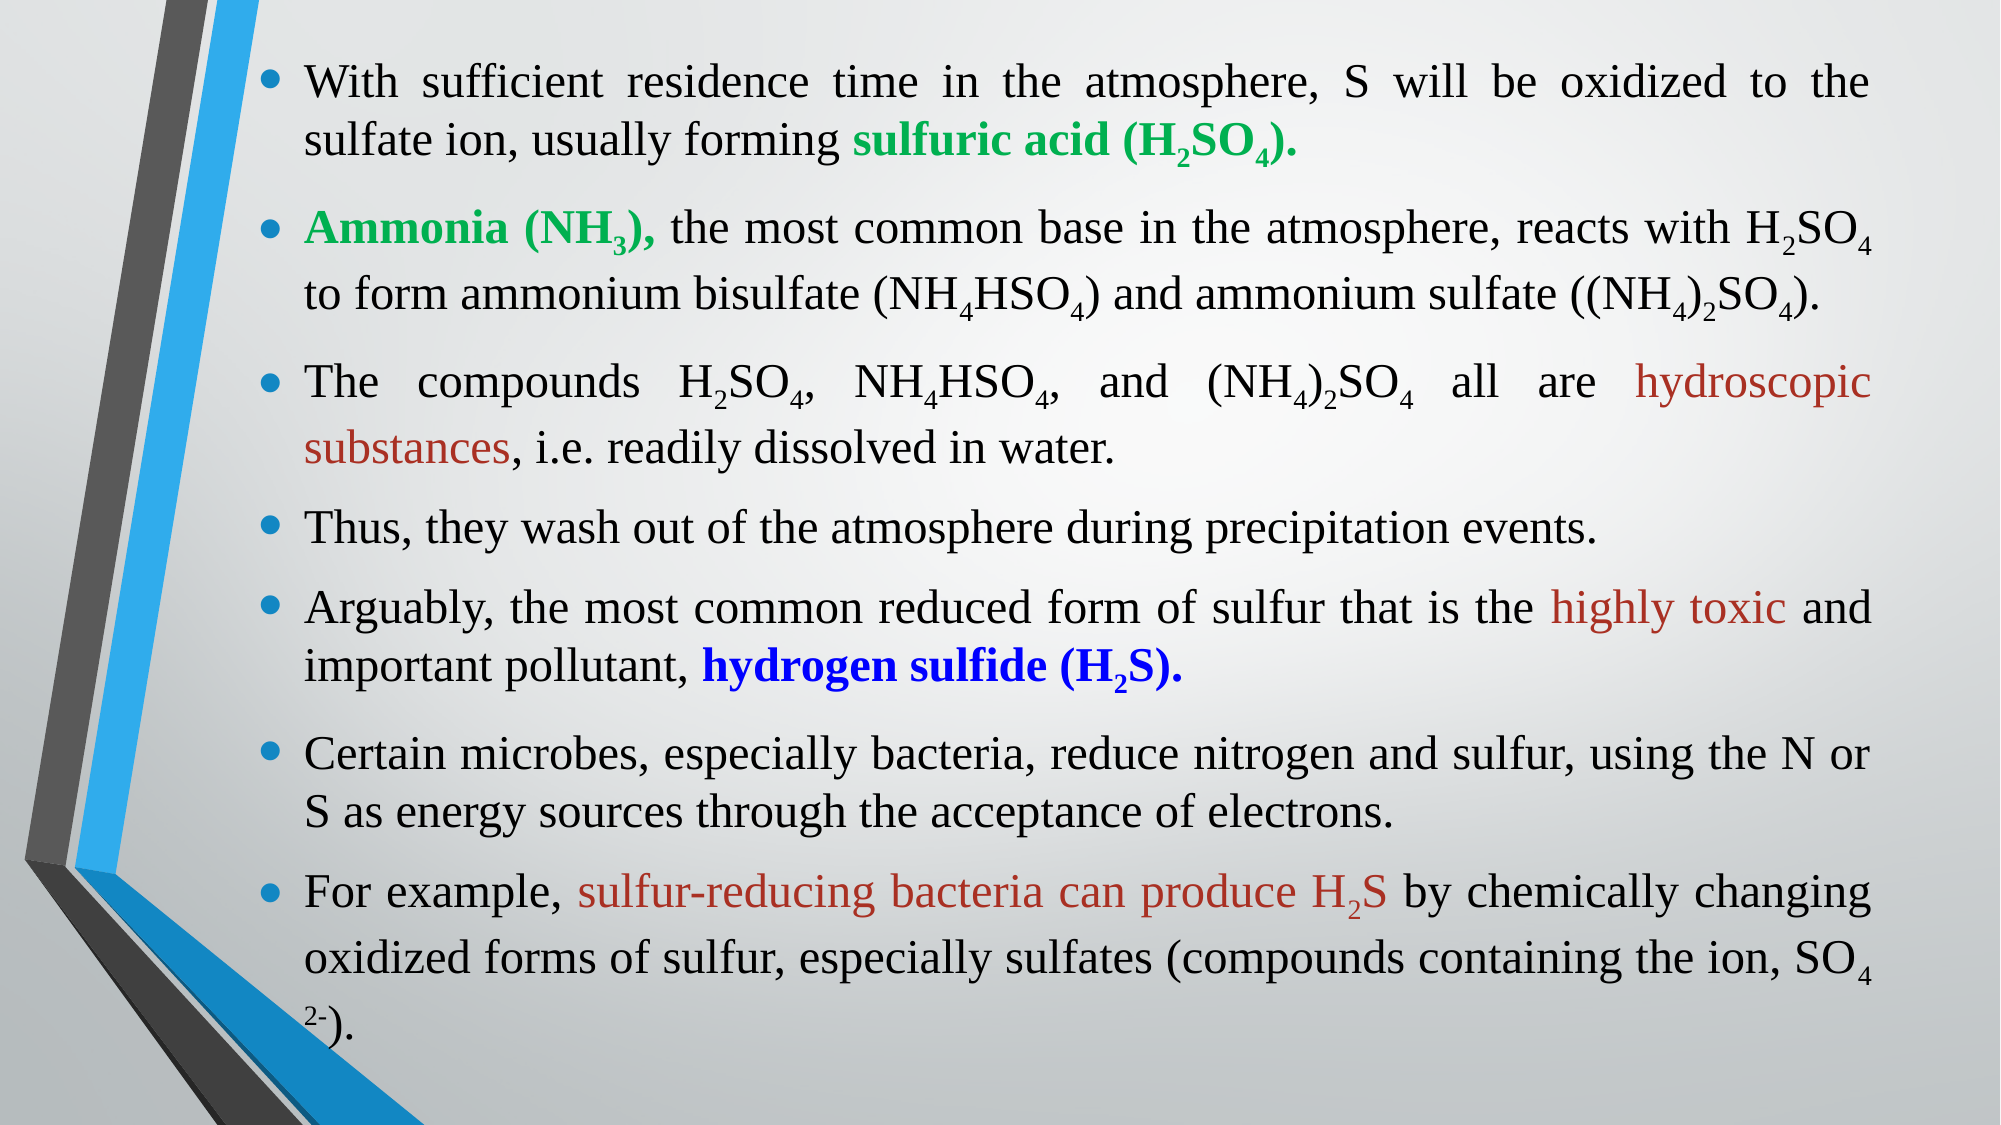

With sufficient residence time in the atmosphere, S will be oxidized to the sulfate ion, usually forming sulfuric acid (H2SO4).
Ammonia (NH3), the most common base in the atmosphere, reacts with H2SO4 to form ammonium bisulfate (NH4HSO4) and ammonium sulfate ((NH4)2SO4).
The compounds H2SO4, NH4HSO4, and (NH4)2SO4 all are hydroscopic substances, i.e. readily dissolved in water.
Thus, they wash out of the atmosphere during precipitation events.
Arguably, the most common reduced form of sulfur that is the highly toxic and important pollutant, hydrogen sulfide (H2S).
Certain microbes, especially bacteria, reduce nitrogen and sulfur, using the N or S as energy sources through the acceptance of electrons.
For example, sulfur-reducing bacteria can produce H2S by chemically changing oxidized forms of sulfur, especially sulfates (compounds containing the ion, SO4 2-).